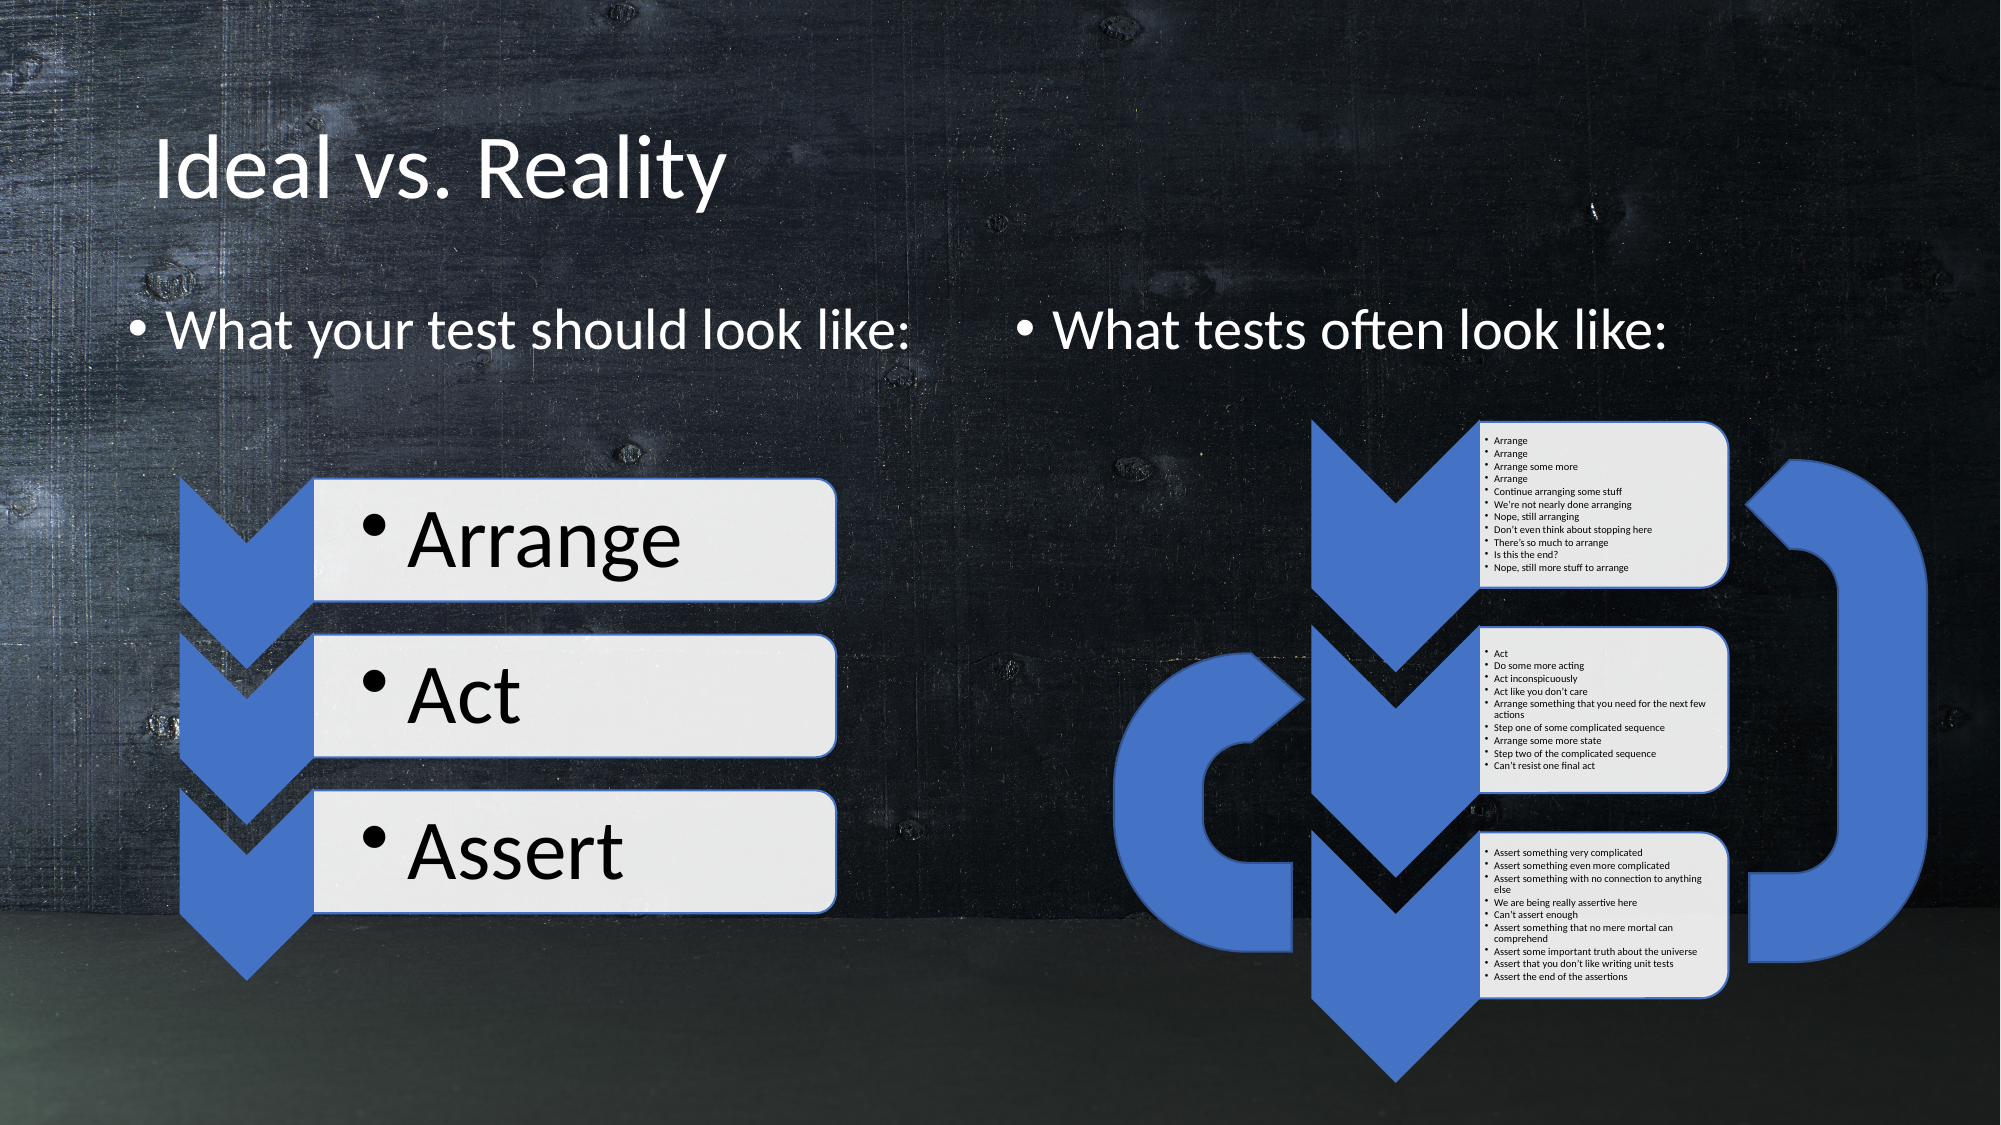

# Ideal vs. Reality
What your test should look like:
What tests often look like:

Arrange
Arrange
Arrange some more
Arrange
Continue arranging some stuff
We’re not nearly done arranging
Nope, still arranging
Don’t even think about stopping here
There’s so much to arrange
Is this the end?
Nope, still more stuff to arrange

Act
Do some more acting
Act inconspicuously
Act like you don’t care
Arrange something that you need for the next few actions
Step one of some complicated sequence
Arrange some more state
Step two of the complicated sequence
Can’t resist one final act

Assert something very complicated
Assert something even more complicated
Assert something with no connection to anything else
We are being really assertive here
Can’t assert enough
Assert something that no mere mortal can comprehend
Assert some important truth about the universe
Assert that you don’t like writing unit tests
Assert the end of the assertions

Arrange

Act

Assert